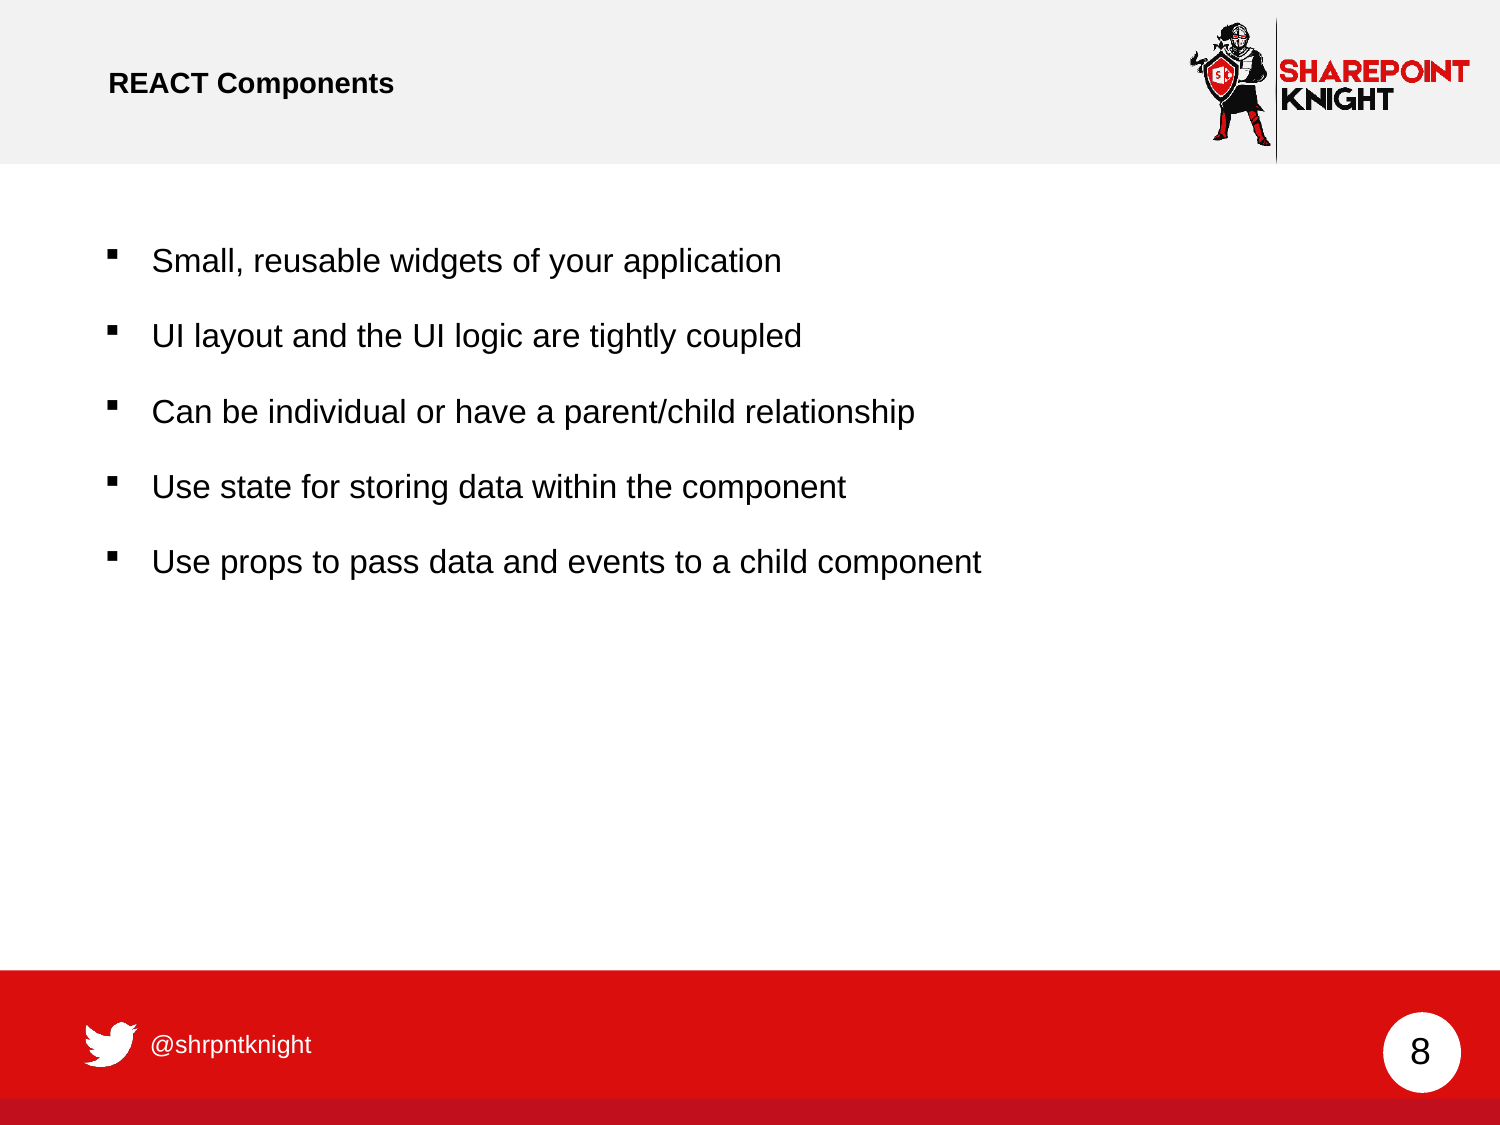

# REACT Components
Small, reusable widgets of your application
UI layout and the UI logic are tightly coupled
Can be individual or have a parent/child relationship
Use state for storing data within the component
Use props to pass data and events to a child component
8